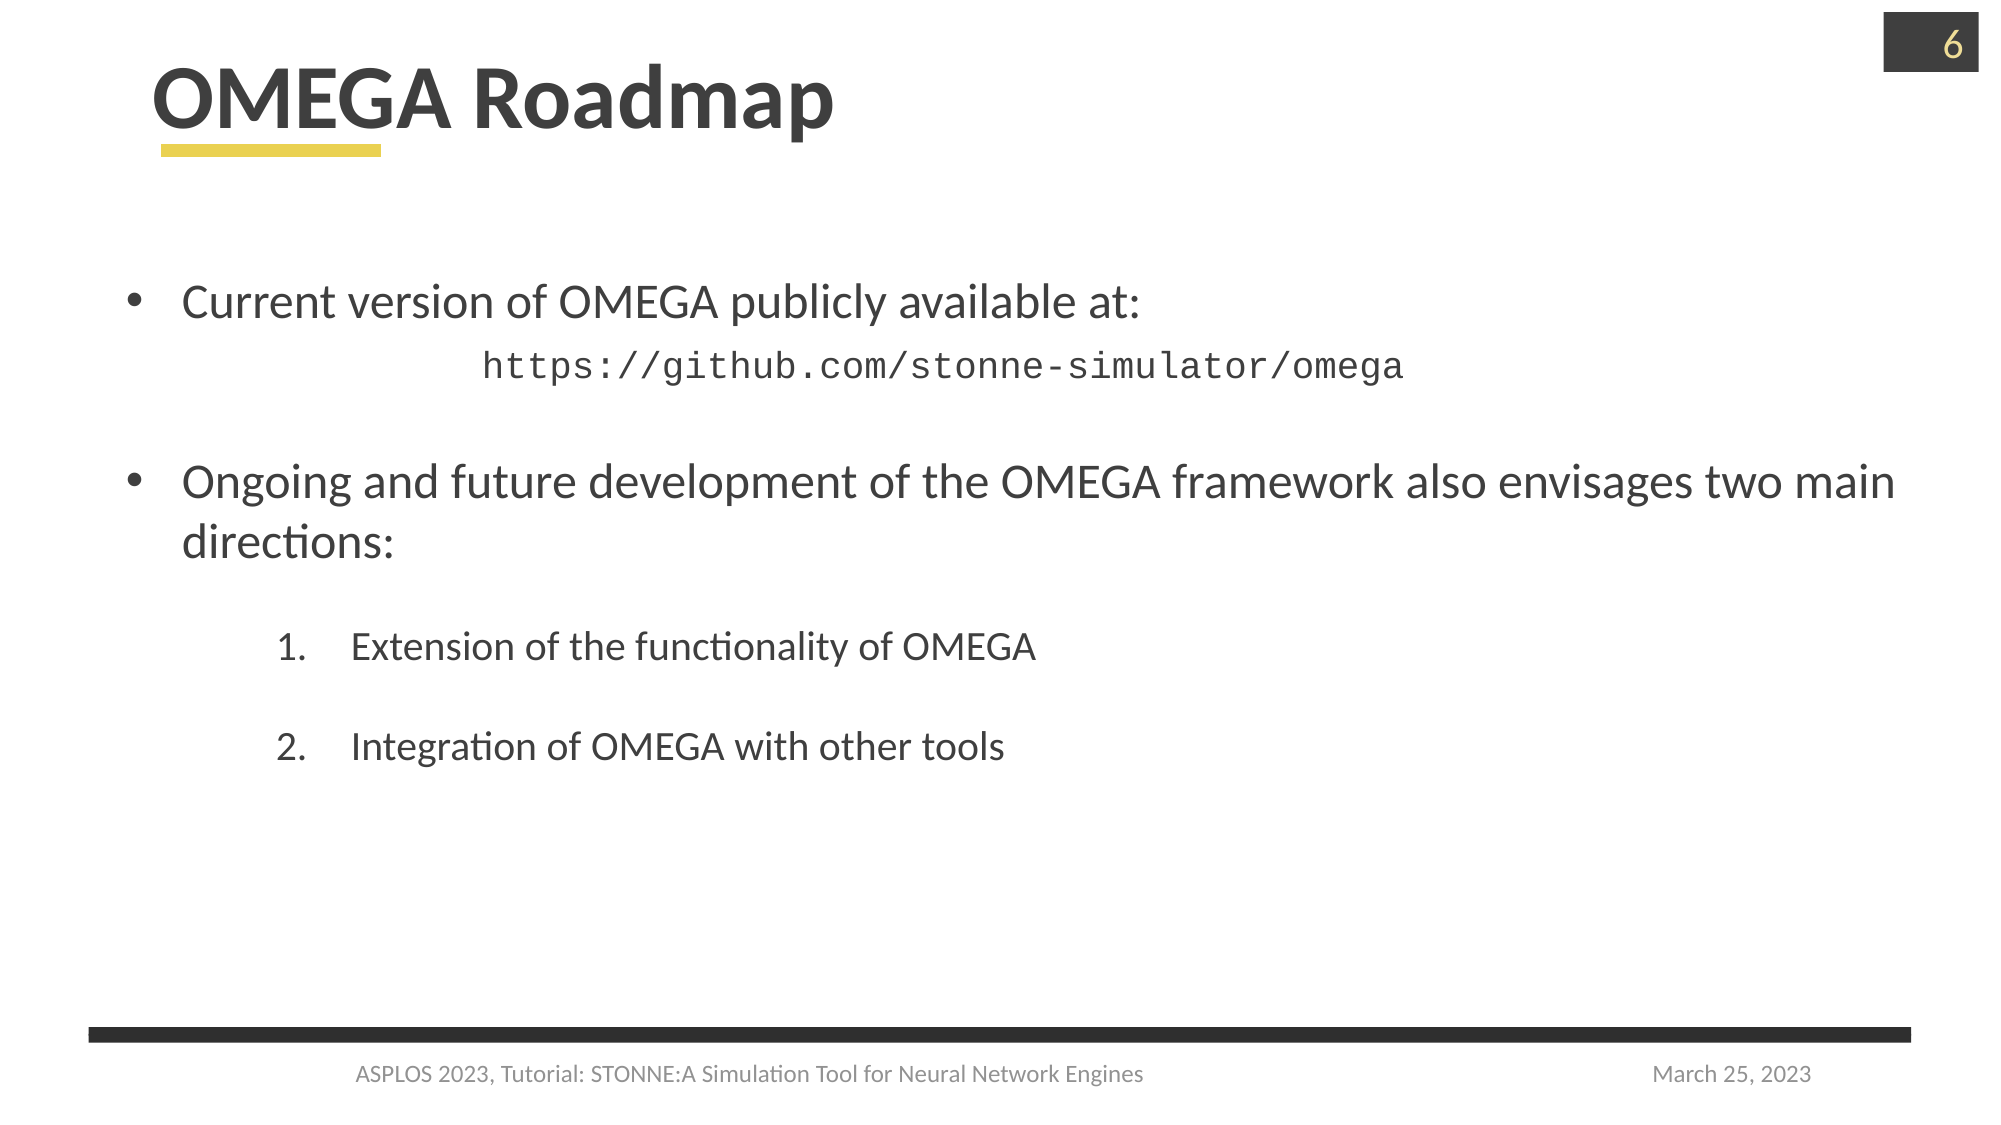

6
# OMEGA Roadmap

Current version of OMEGA publicly available at:
			https://github.com/stonne-simulator/omega

Ongoing and future development of the OMEGA framework also envisages two main directions:

Extension of the functionality of OMEGA

Integration of OMEGA with other tools

ASPLOS 2023, Tutorial: STONNE:A Simulation Tool for Neural Network Engines
March 25, 2023